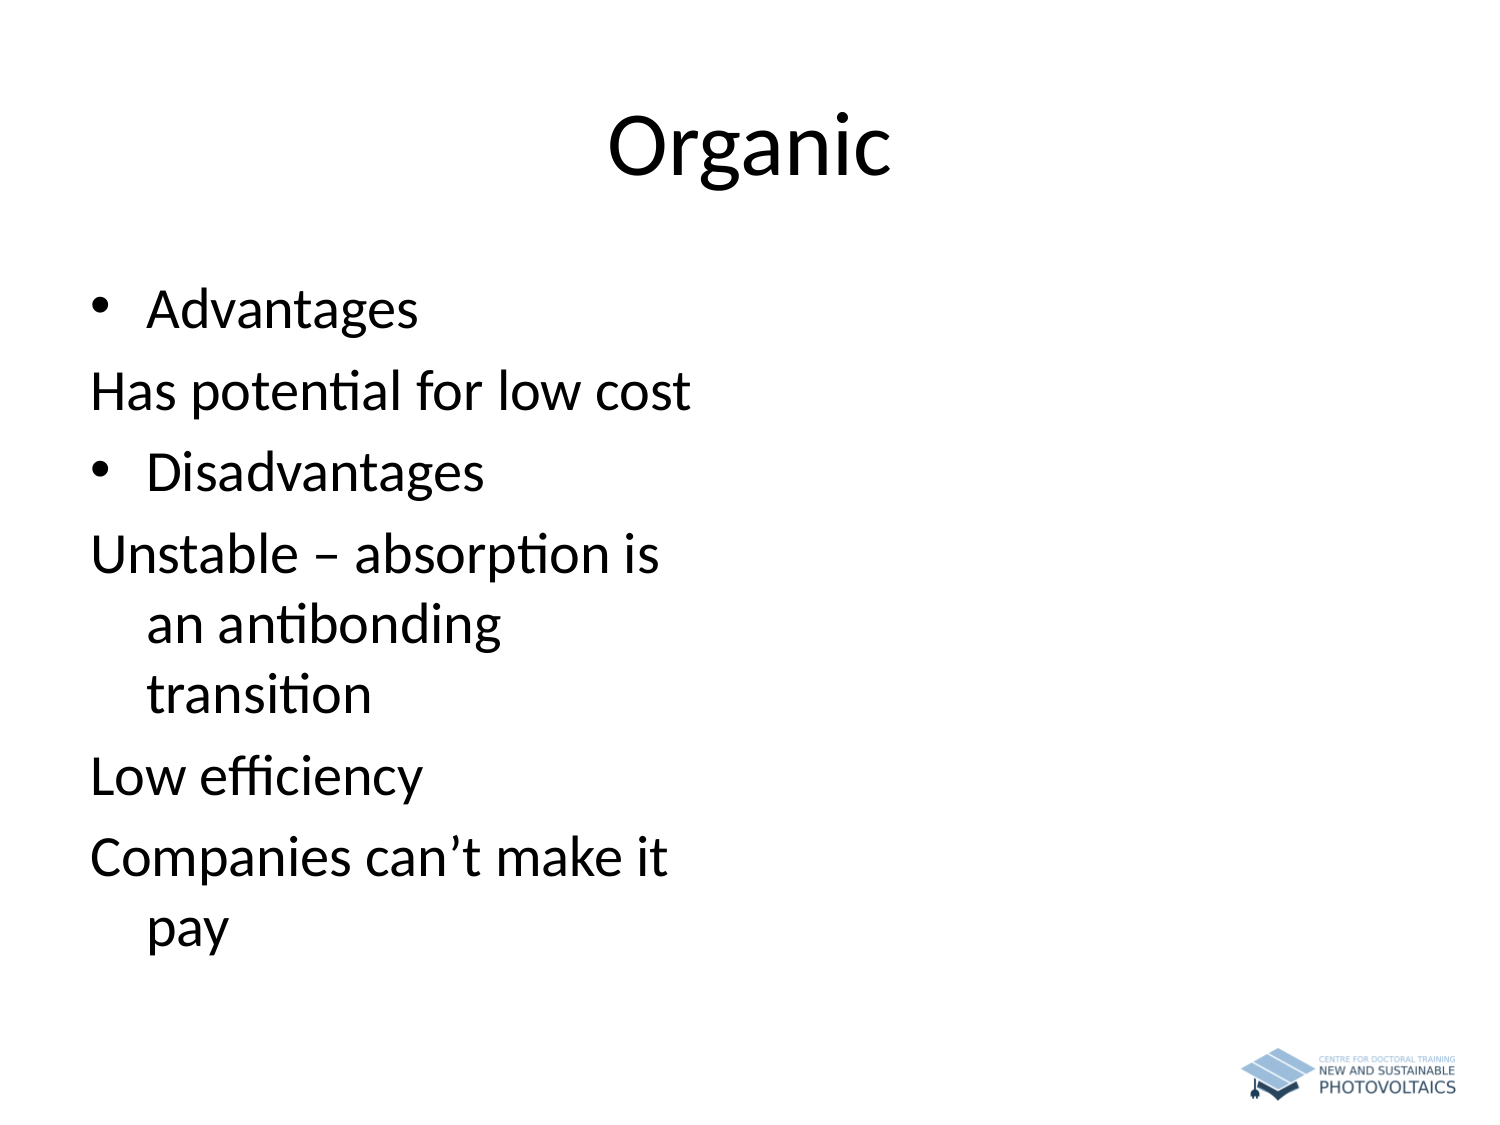

# Organic
Advantages
Has potential for low cost
Disadvantages
Unstable – absorption is an antibonding transition
Low efficiency
Companies can’t make it pay